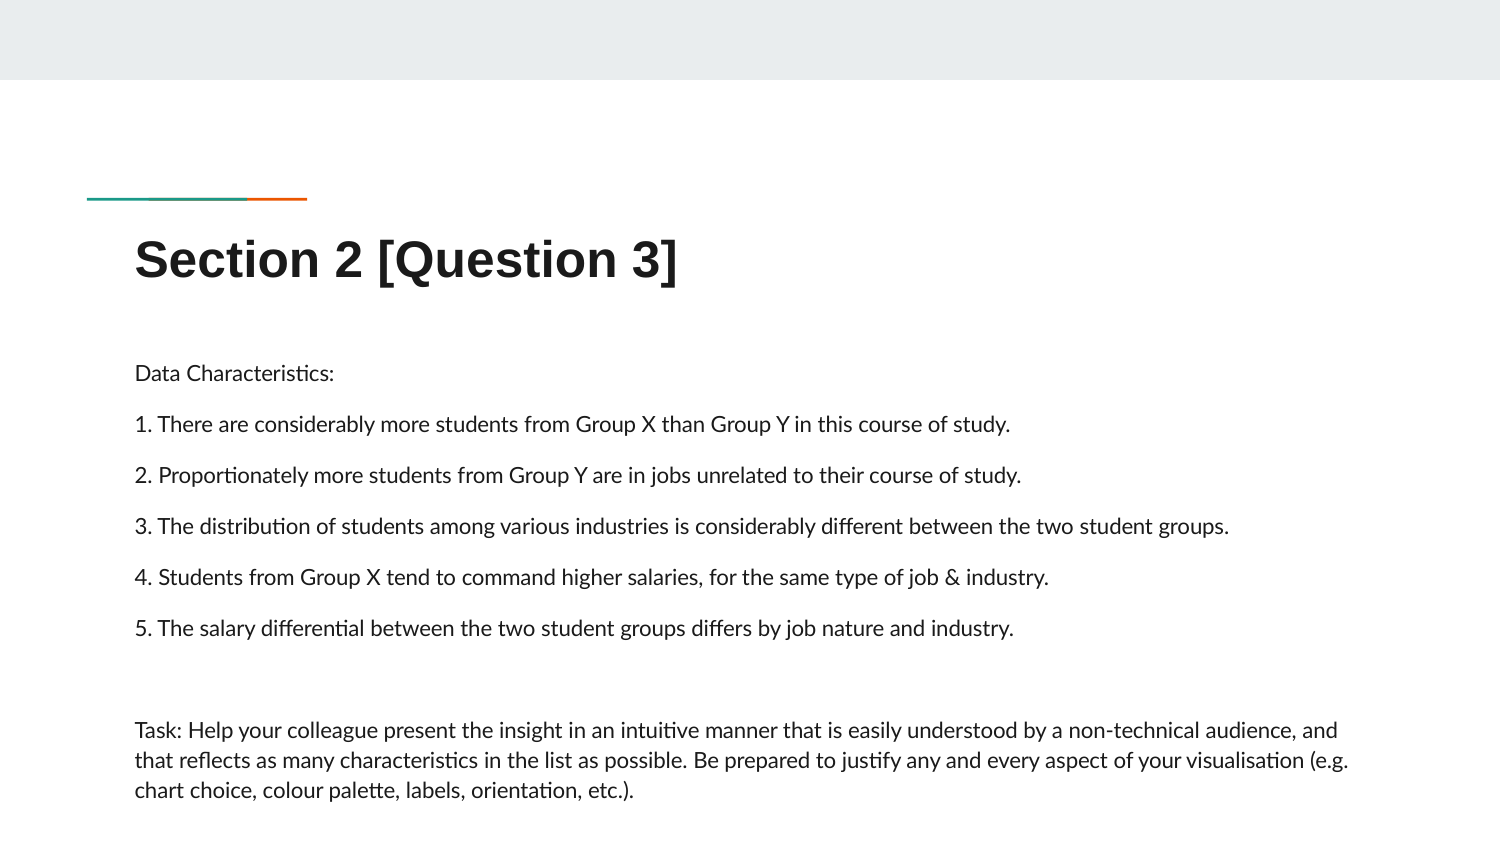

# Section 2 [Question 3]
Data Characteristics:
1. There are considerably more students from Group X than Group Y in this course of study.
2. Proportionately more students from Group Y are in jobs unrelated to their course of study.
3. The distribution of students among various industries is considerably different between the two student groups.
4. Students from Group X tend to command higher salaries, for the same type of job & industry.
5. The salary differential between the two student groups differs by job nature and industry.

Task: Help your colleague present the insight in an intuitive manner that is easily understood by a non-technical audience, and that reflects as many characteristics in the list as possible. Be prepared to justify any and every aspect of your visualisation (e.g. chart choice, colour palette, labels, orientation, etc.).